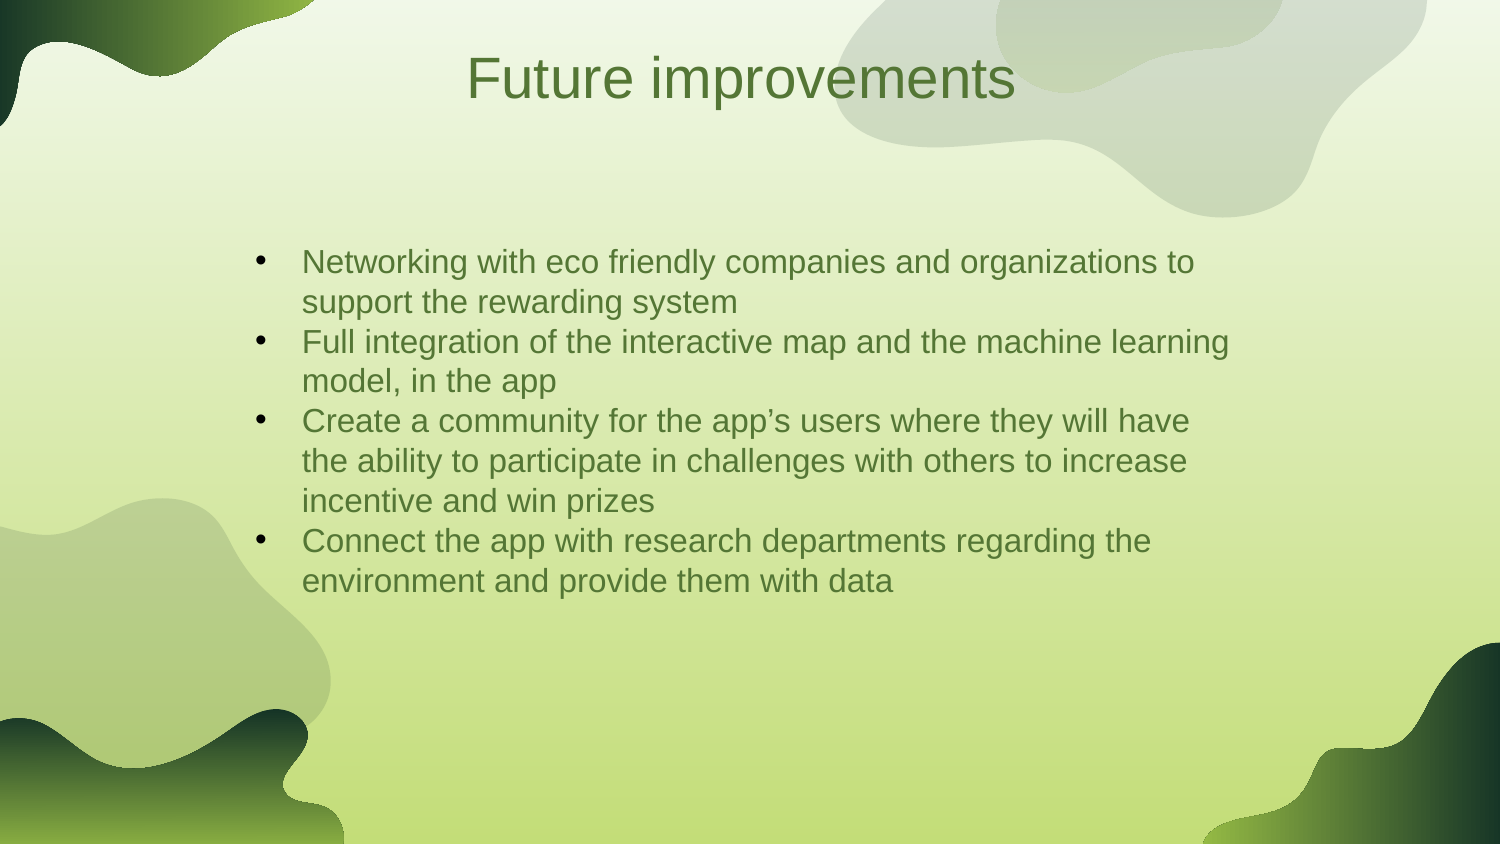

Future improvements
Networking with eco friendly companies and organizations to support the rewarding system
Full integration of the interactive map and the machine learning model, in the app
Create a community for the app’s users where they will have the ability to participate in challenges with others to increase incentive and win prizes
Connect the app with research departments regarding the environment and provide them with data